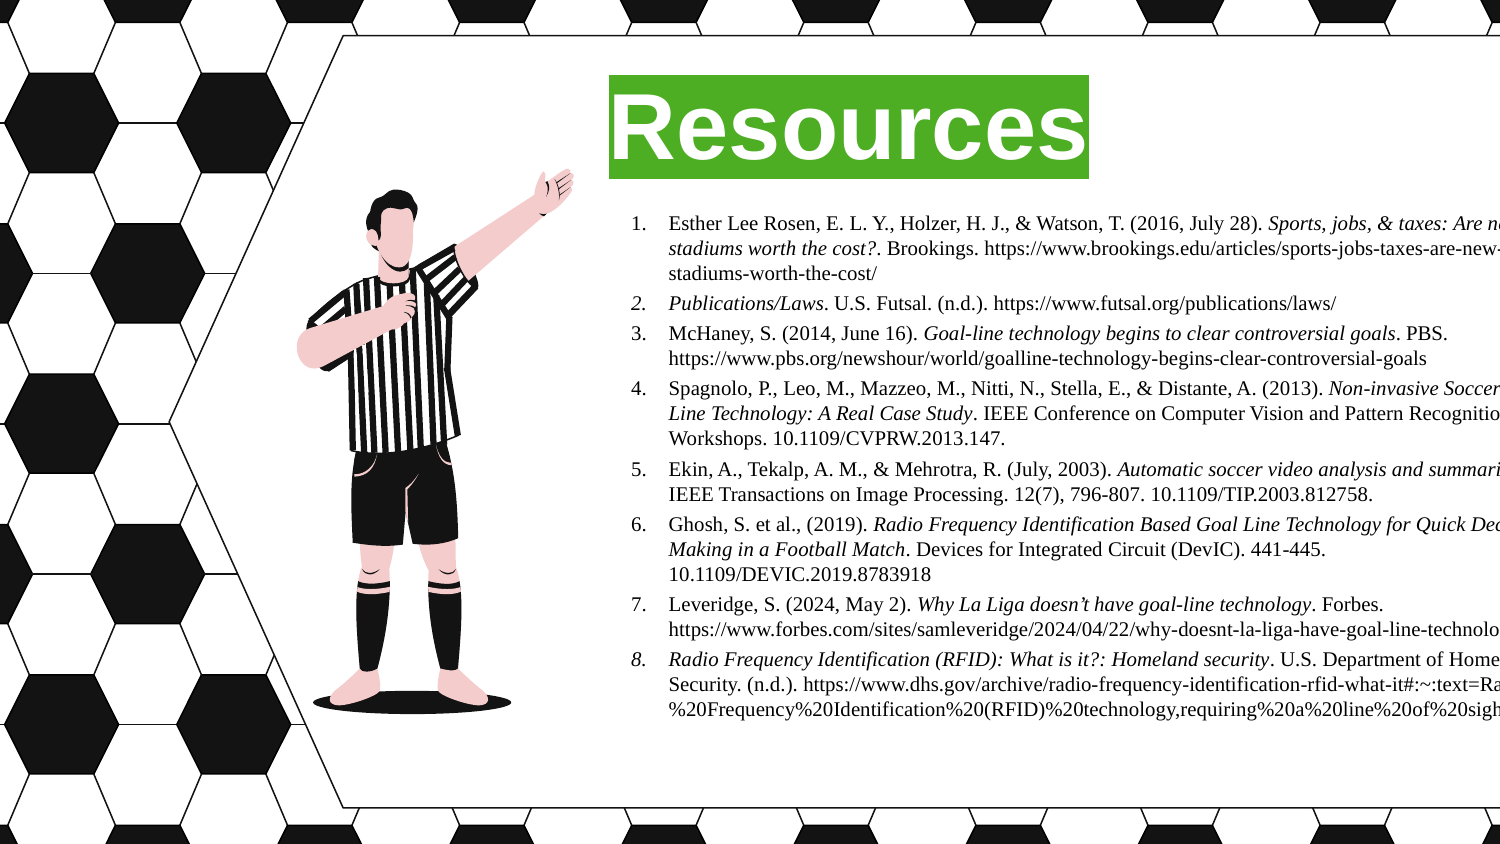

Resources

Esther Lee Rosen, E. L. Y., Holzer, H. J., & Watson, T. (2016, July 28). Sports, jobs, & taxes: Are new stadiums worth the cost?. Brookings. https://www.brookings.edu/articles/sports-jobs-taxes-are-new-stadiums-worth-the-cost/
Publications/Laws. U.S. Futsal. (n.d.). https://www.futsal.org/publications/laws/
McHaney, S. (2014, June 16). Goal-line technology begins to clear controversial goals. PBS. https://www.pbs.org/newshour/world/goalline-technology-begins-clear-controversial-goals
Spagnolo, P., Leo, M., Mazzeo, M., Nitti, N., Stella, E., & Distante, A. (2013). Non-invasive Soccer Goal Line Technology: A Real Case Study. IEEE Conference on Computer Vision and Pattern Recognition Workshops. 10.1109/CVPRW.2013.147.
Ekin, A., Tekalp, A. M., & Mehrotra, R. (July, 2003). Automatic soccer video analysis and summarization. IEEE Transactions on Image Processing. 12(7), 796-807. 10.1109/TIP.2003.812758.
Ghosh, S. et al., (2019). Radio Frequency Identification Based Goal Line Technology for Quick Decision Making in a Football Match. Devices for Integrated Circuit (DevIC). 441-445. 10.1109/DEVIC.2019.8783918
Leveridge, S. (2024, May 2). Why La Liga doesn’t have goal-line technology. Forbes. https://www.forbes.com/sites/samleveridge/2024/04/22/why-doesnt-la-liga-have-goal-line-technology/#
Radio Frequency Identification (RFID): What is it?: Homeland security. U.S. Department of Homeland Security. (n.d.). https://www.dhs.gov/archive/radio-frequency-identification-rfid-what-it#:~:text=Radio%20Frequency%20Identification%20(RFID)%20technology,requiring%20a%20line%20of%20sight